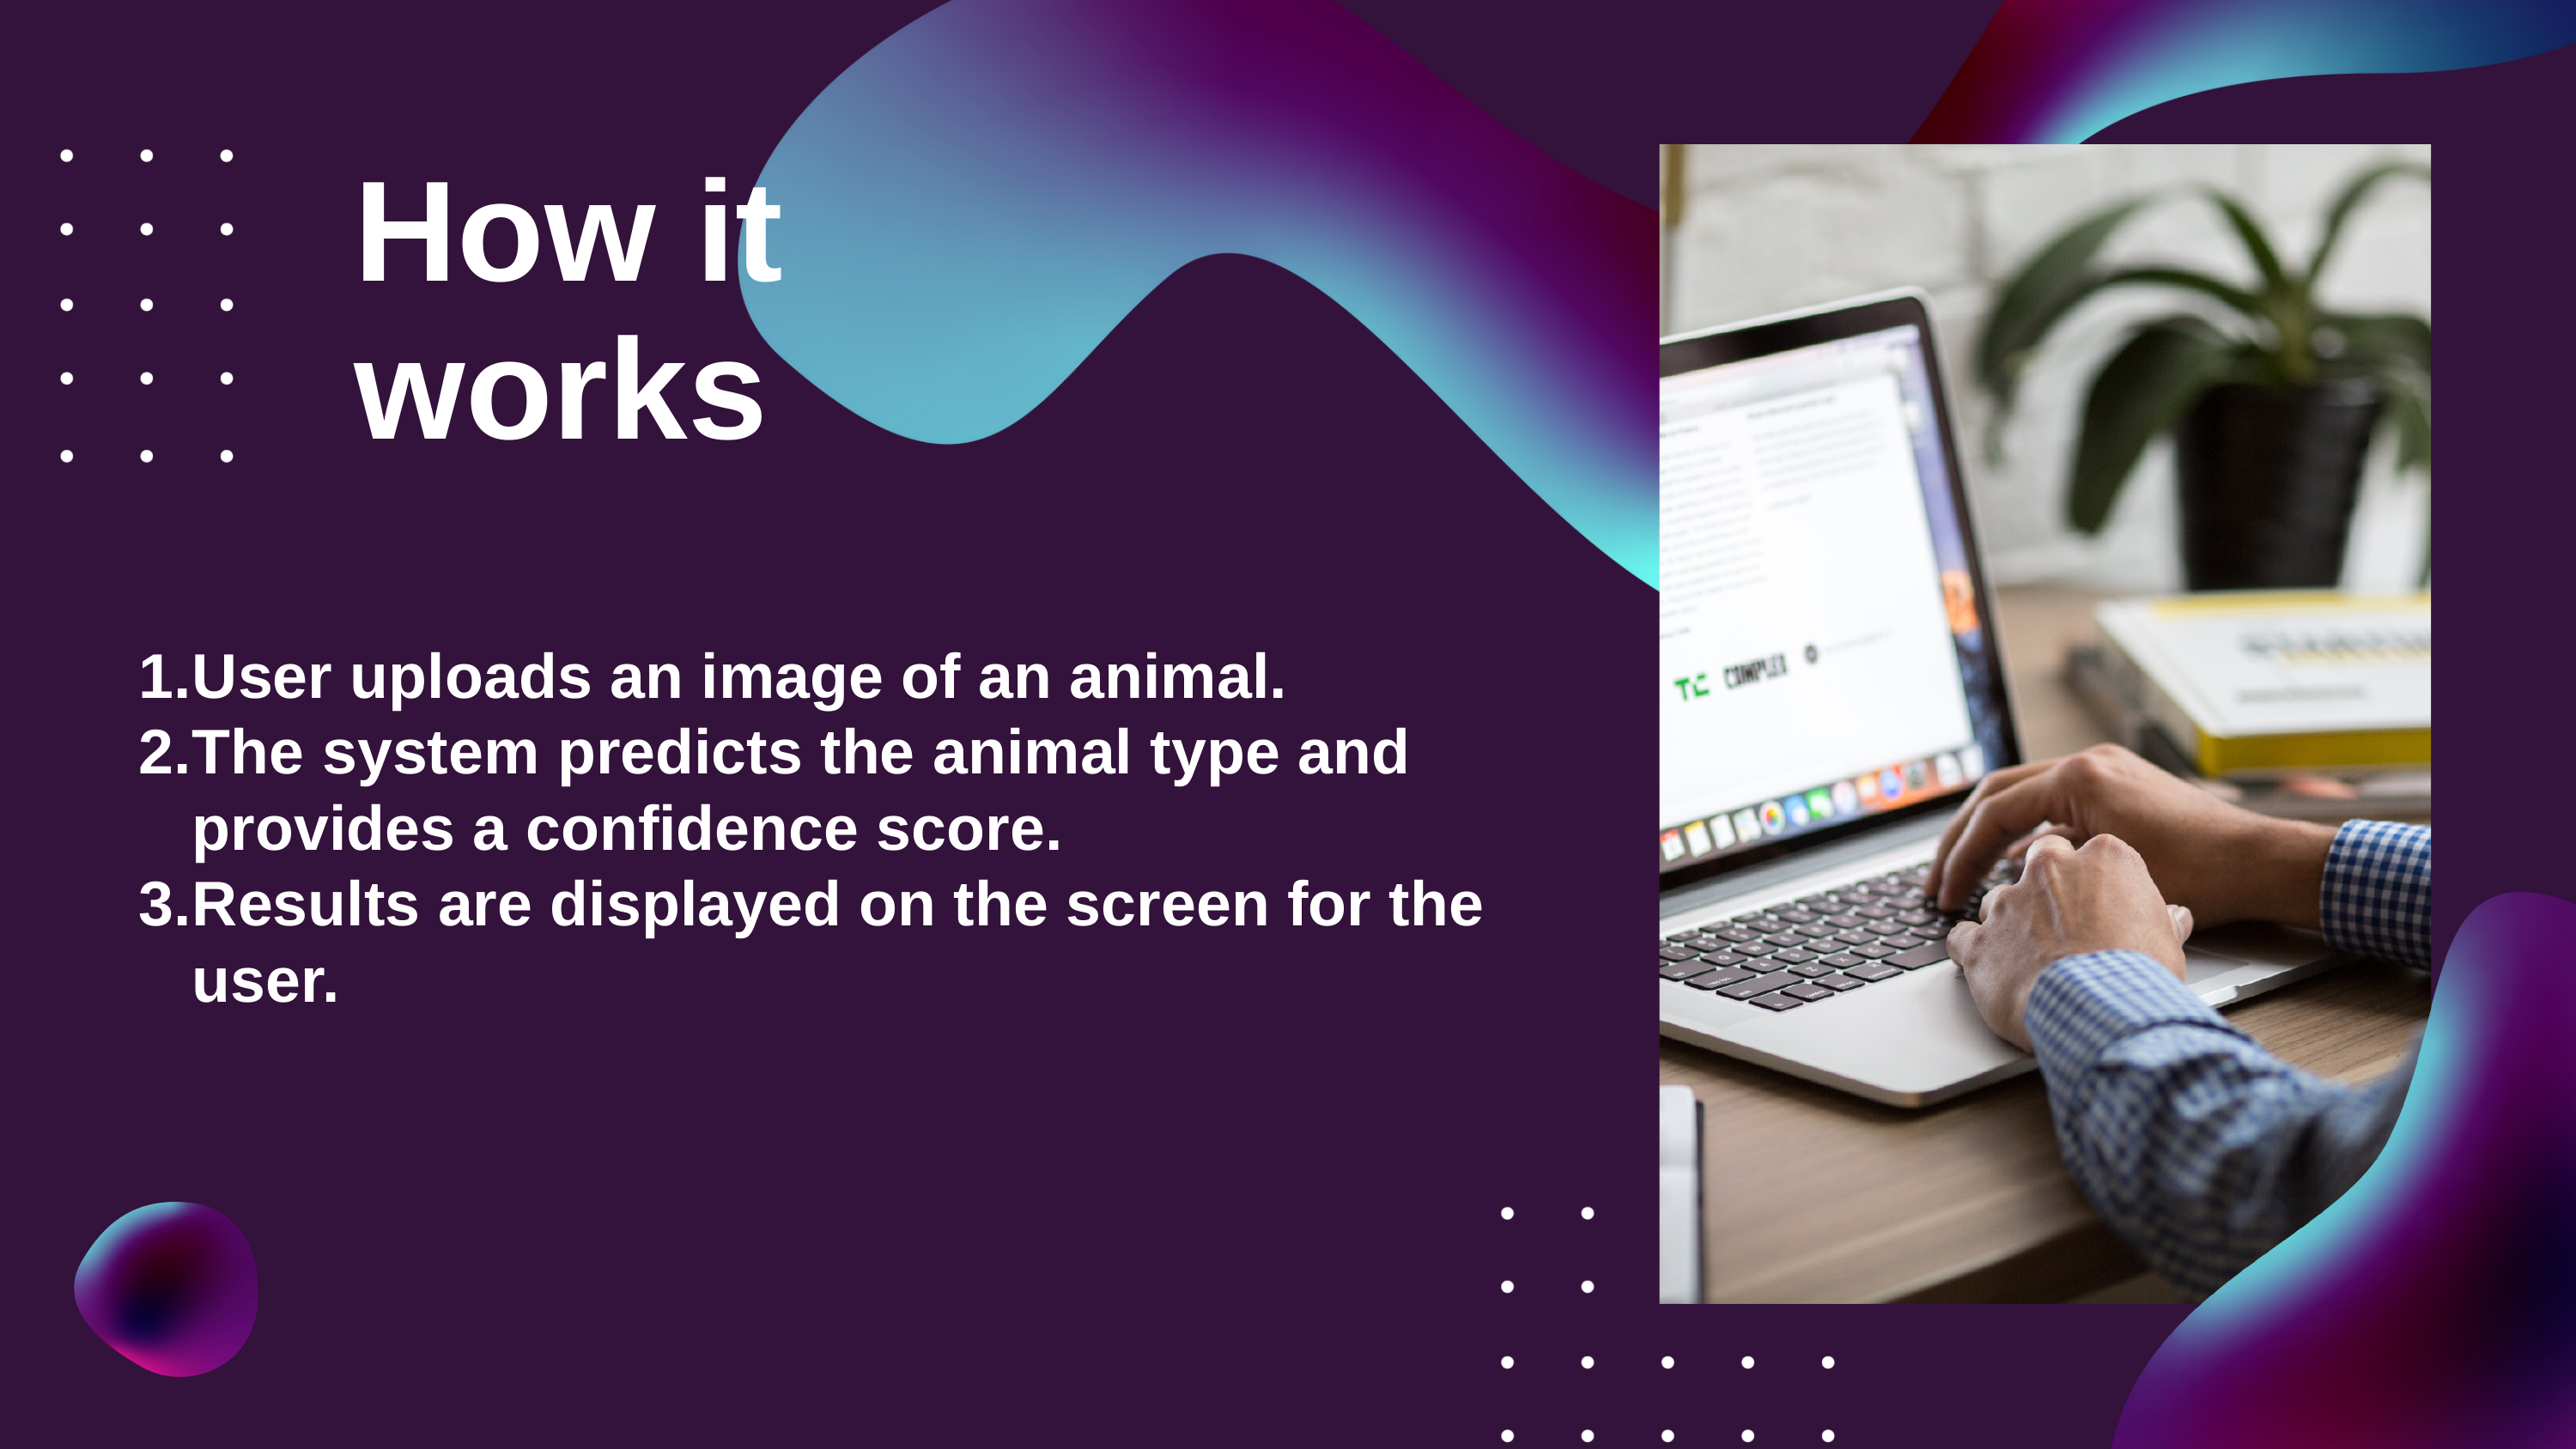

How it
works
User uploads an image of an animal.
The system predicts the animal type and provides a confidence score.
Results are displayed on the screen for the user.